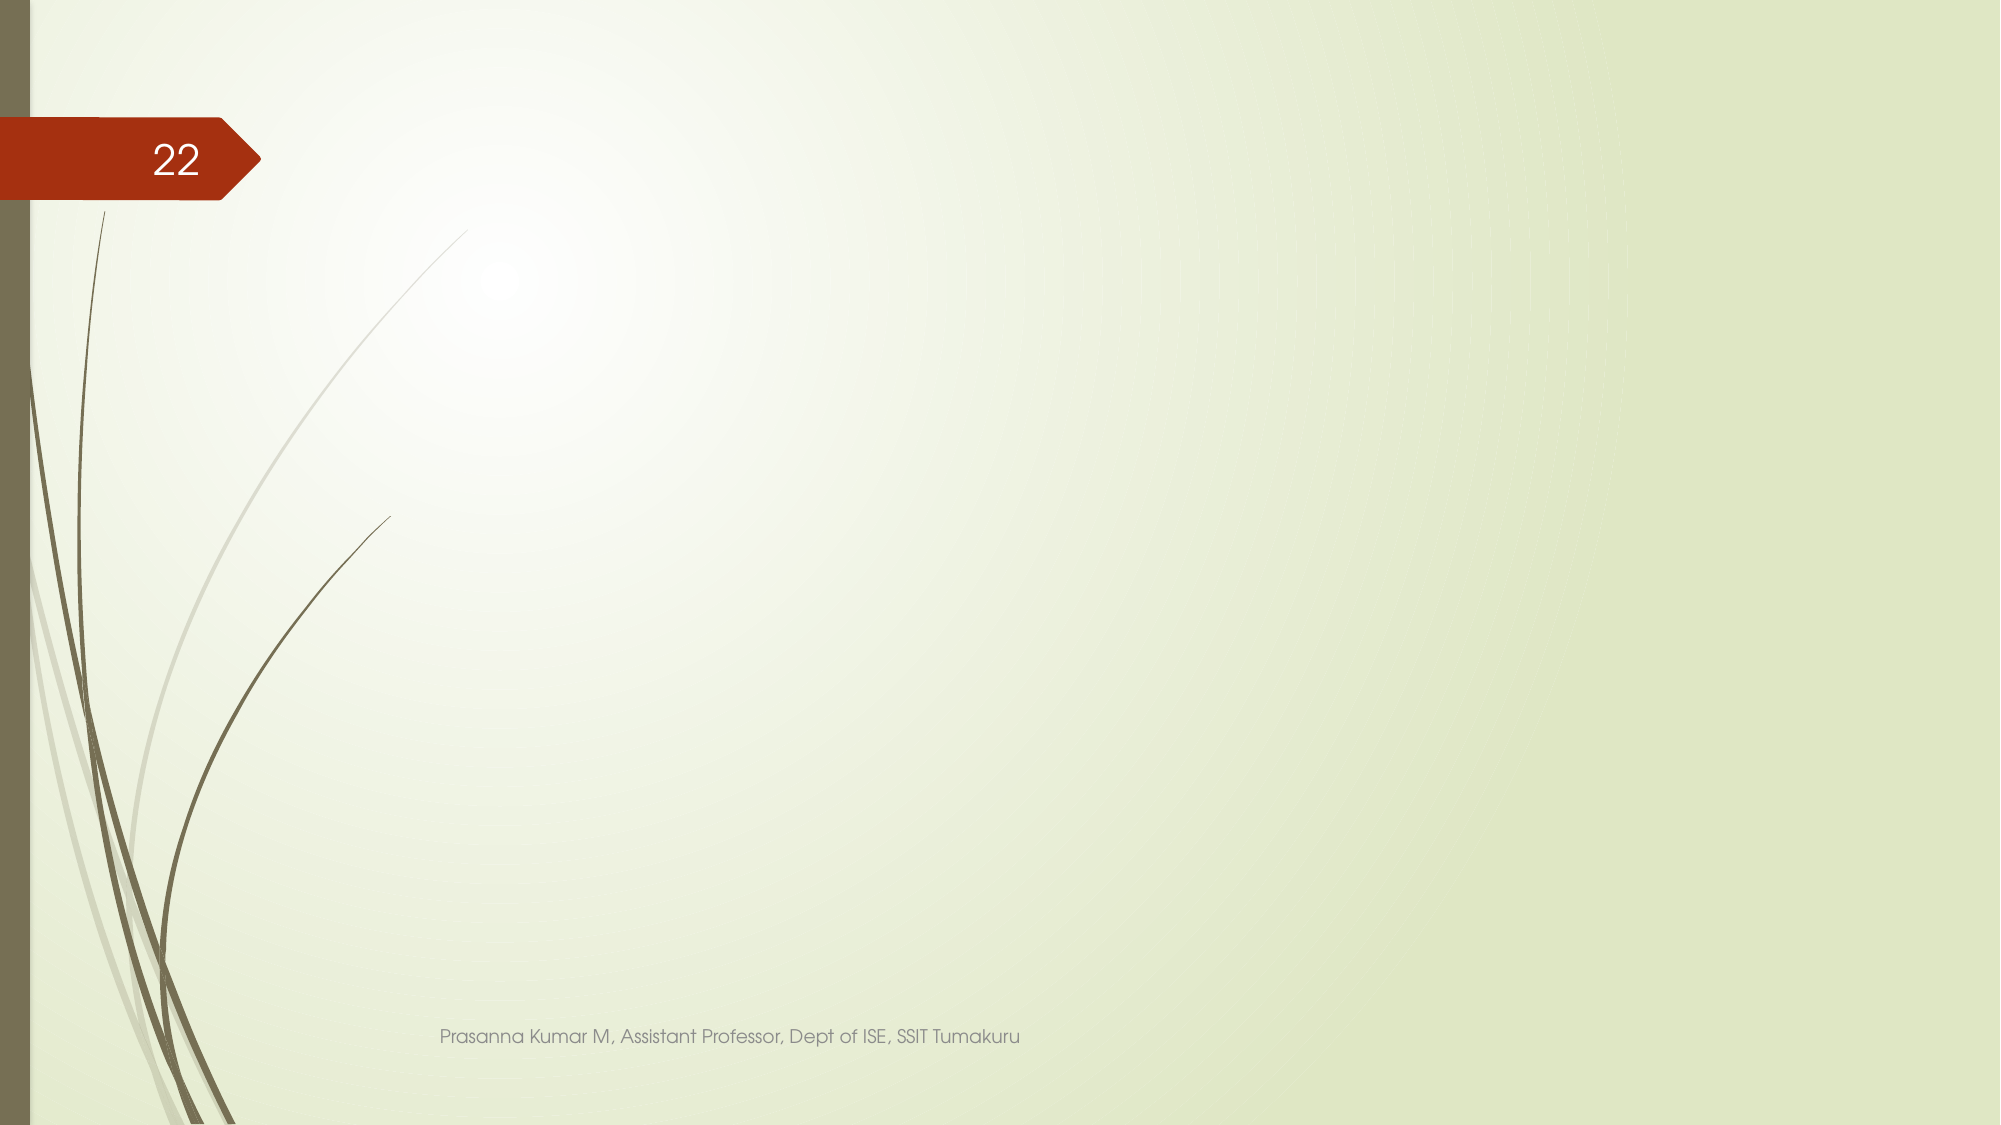

22
Prasanna Kumar M, Assistant Professor, Dept of ISE, SSIT Tumakuru